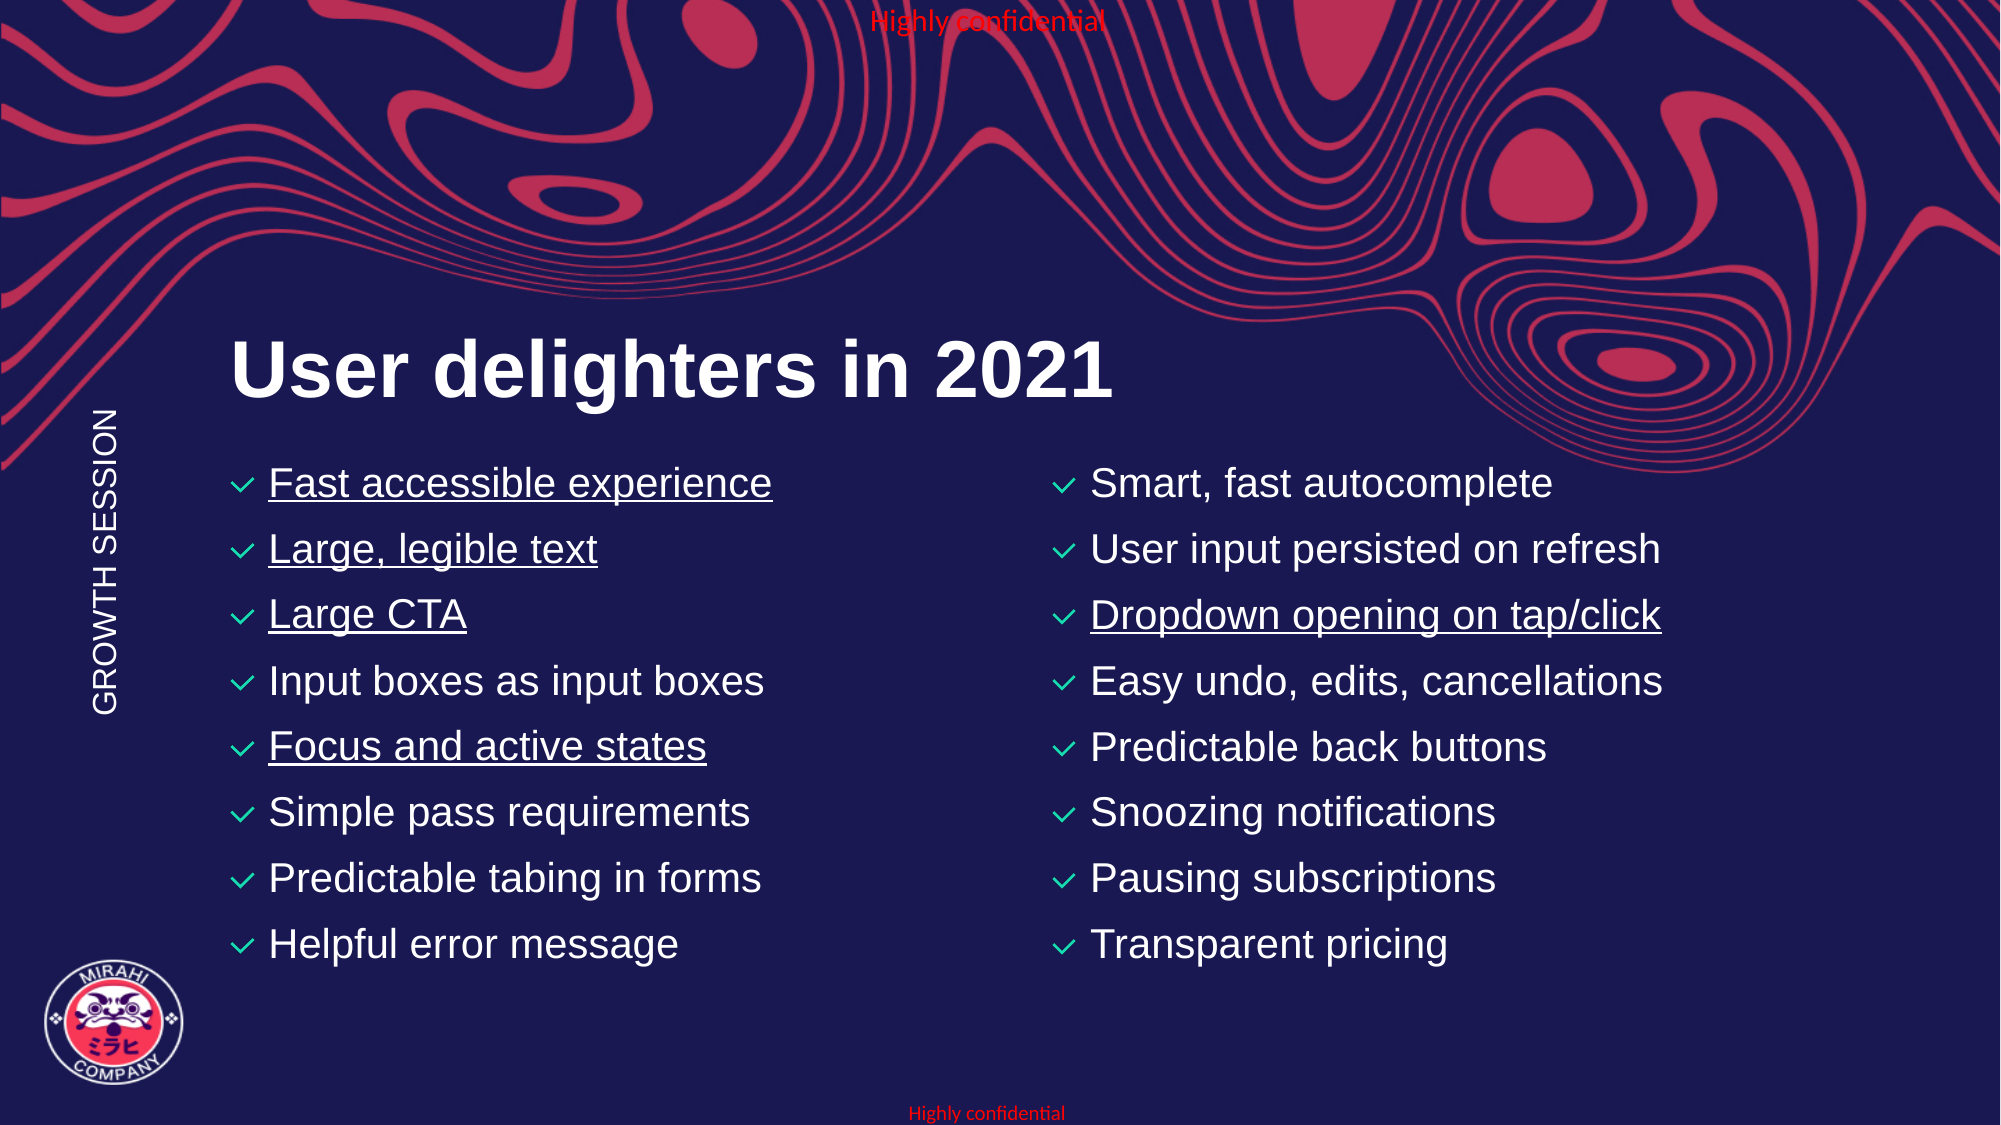

# User delighters in 2021
Fast accessible experience
Large, legible text
Large CTA
Input boxes as input boxes
Focus and active states
Simple pass requirements
Predictable tabing in forms
Helpful error message
Smart, fast autocomplete
User input persisted on refresh
Dropdown opening on tap/click
Easy undo, edits, cancellations
Predictable back buttons
Snoozing notifications
Pausing subscriptions
Transparent pricing
GROWTH SESSION